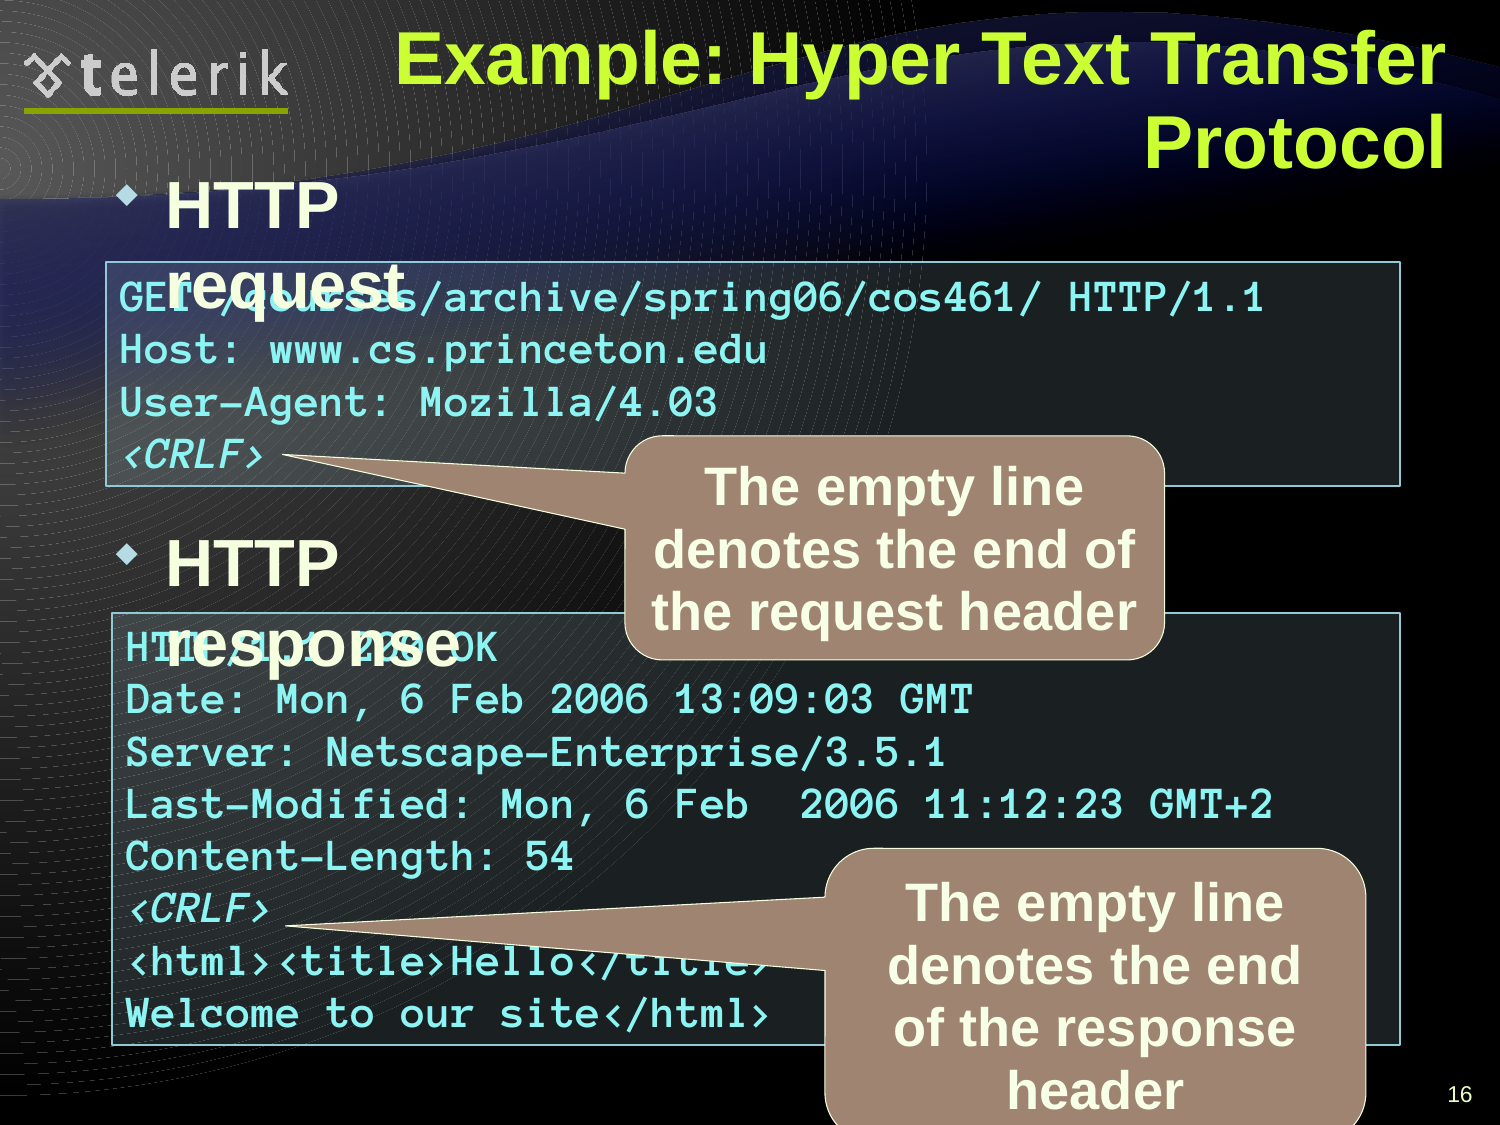

# Example: Hyper Text Transfer Protocol
HTTP request
GET /courses/archive/spring06/cos461/ HTTP/1.1
Host: www.cs.princeton.edu
User-Agent: Mozilla/4.03
<CRLF>
The empty line denotes the end of the request header
HTTP response
HTTP/1.1 200 OK
Date: Mon, 6 Feb 2006 13:09:03 GMT
Server: Netscape-Enterprise/3.5.1
Last-Modified: Mon, 6 Feb  2006 11:12:23 GMT+2
Content-Length: 54
<CRLF>
<html><title>Hello</title>
Welcome to our site</html>
The empty line denotes the end of the response header
16